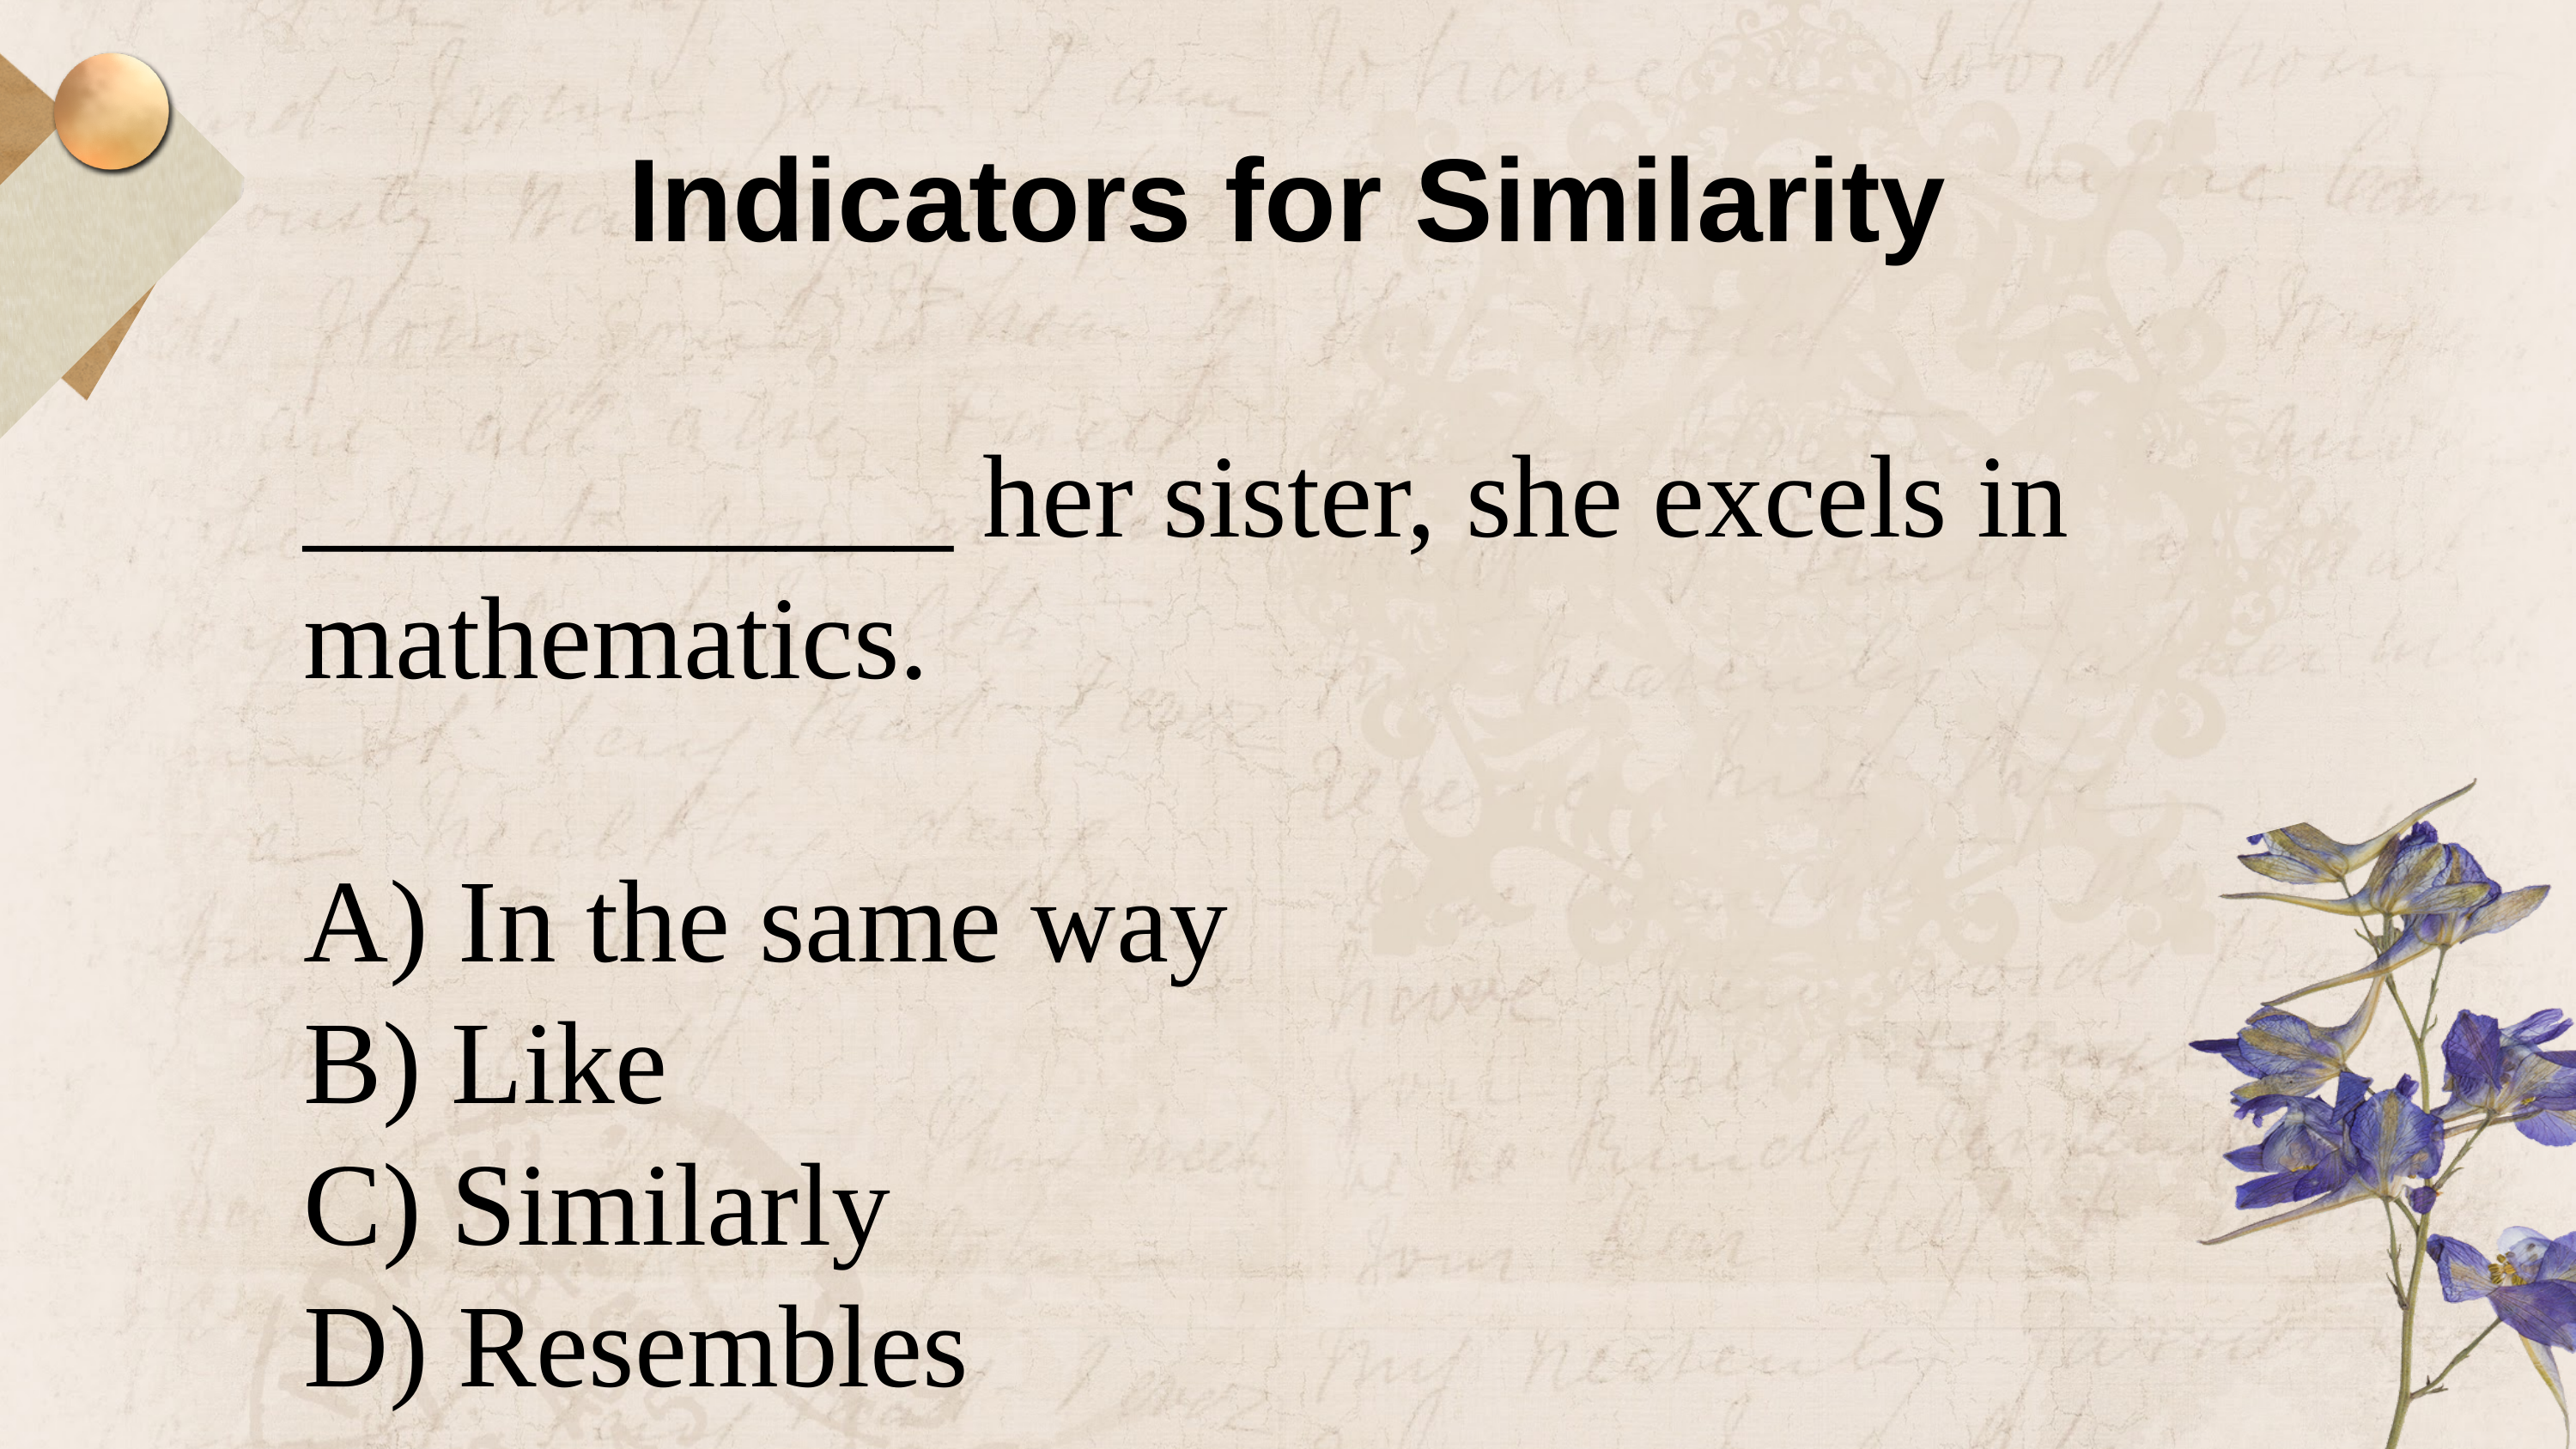

Indicators for Similarity

___________ her sister, she excels in mathematics.

A) In the same way
B) Like
C) Similarly
D) Resembles